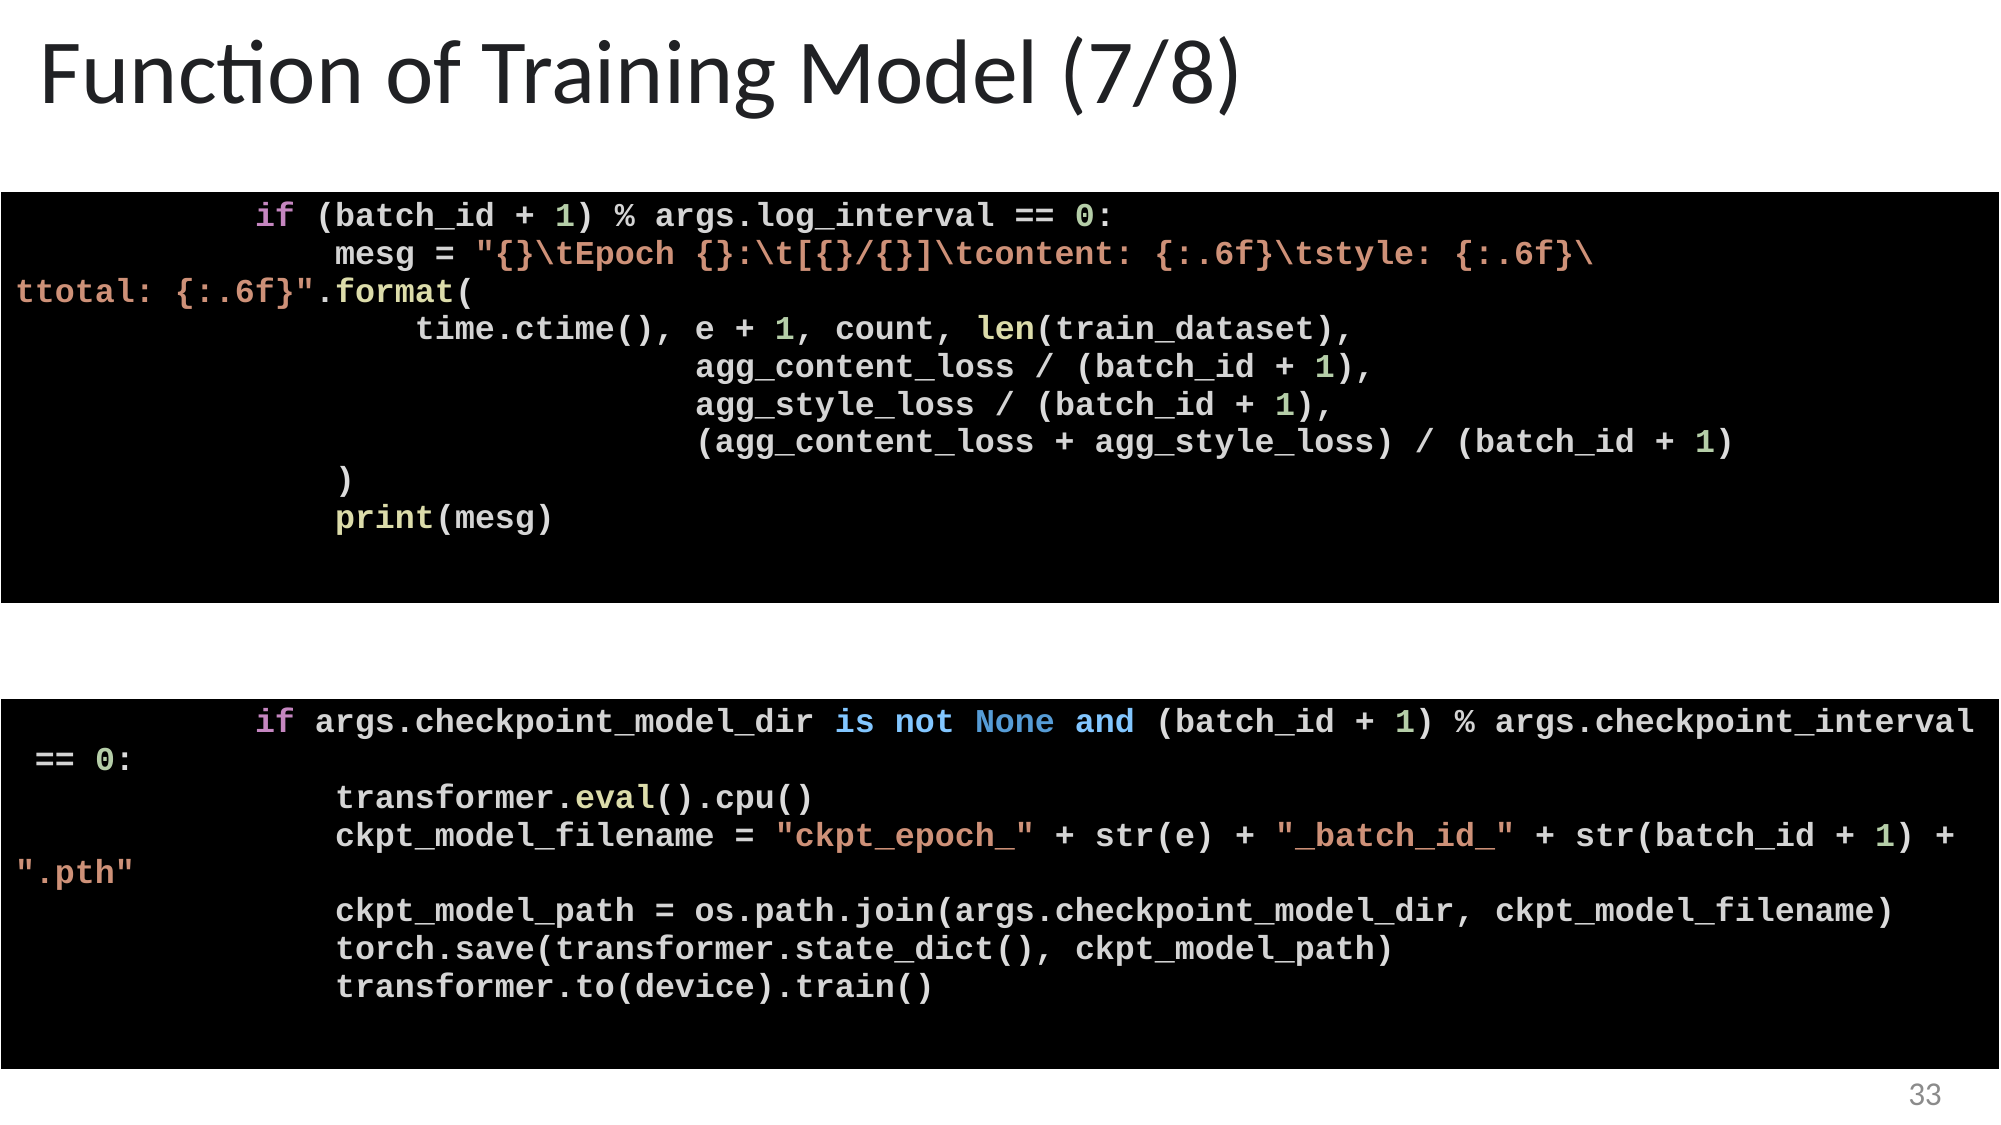

Function of Training Model (7/8)
| if (batch\_id + 1) % args.log\_interval == 0:                 mesg = "{}\tEpoch {}:\t[{}/{}]\tcontent: {:.6f}\tstyle: {:.6f}\ttotal: {:.6f}".format(                     time.ctime(), e + 1, count, len(train\_dataset),                                   agg\_content\_loss / (batch\_id + 1),                                   agg\_style\_loss / (batch\_id + 1),                                   (agg\_content\_loss + agg\_style\_loss) / (batch\_id + 1)                 )                 print(mesg) |
| --- |
| if args.checkpoint\_model\_dir is not None and (batch\_id + 1) % args.checkpoint\_interval == 0:                 transformer.eval().cpu()                 ckpt\_model\_filename = "ckpt\_epoch\_" + str(e) + "\_batch\_id\_" + str(batch\_id + 1) + ".pth"                 ckpt\_model\_path = os.path.join(args.checkpoint\_model\_dir, ckpt\_model\_filename)                 torch.save(transformer.state\_dict(), ckpt\_model\_path)                 transformer.to(device).train() |
| --- |
33